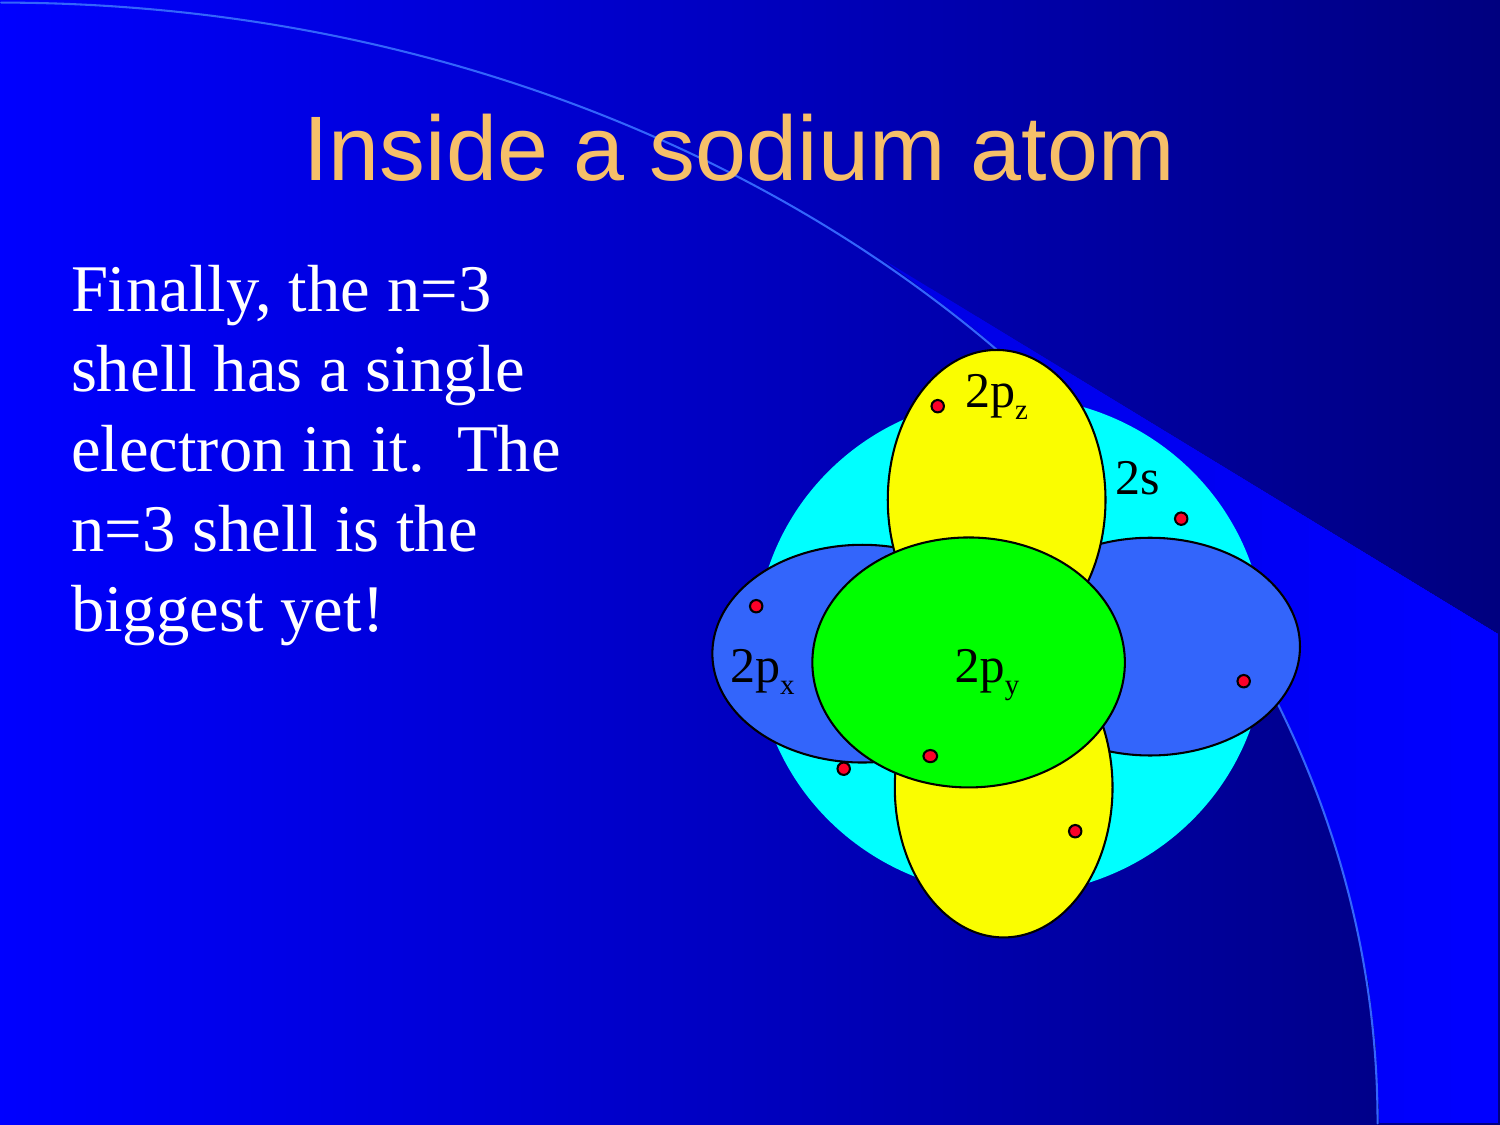

Inside a sodium atom
Finally, the n=3 shell has a single electron in it.  The n=3 shell is the biggest yet!
2pz

2s

1s

2px
2py